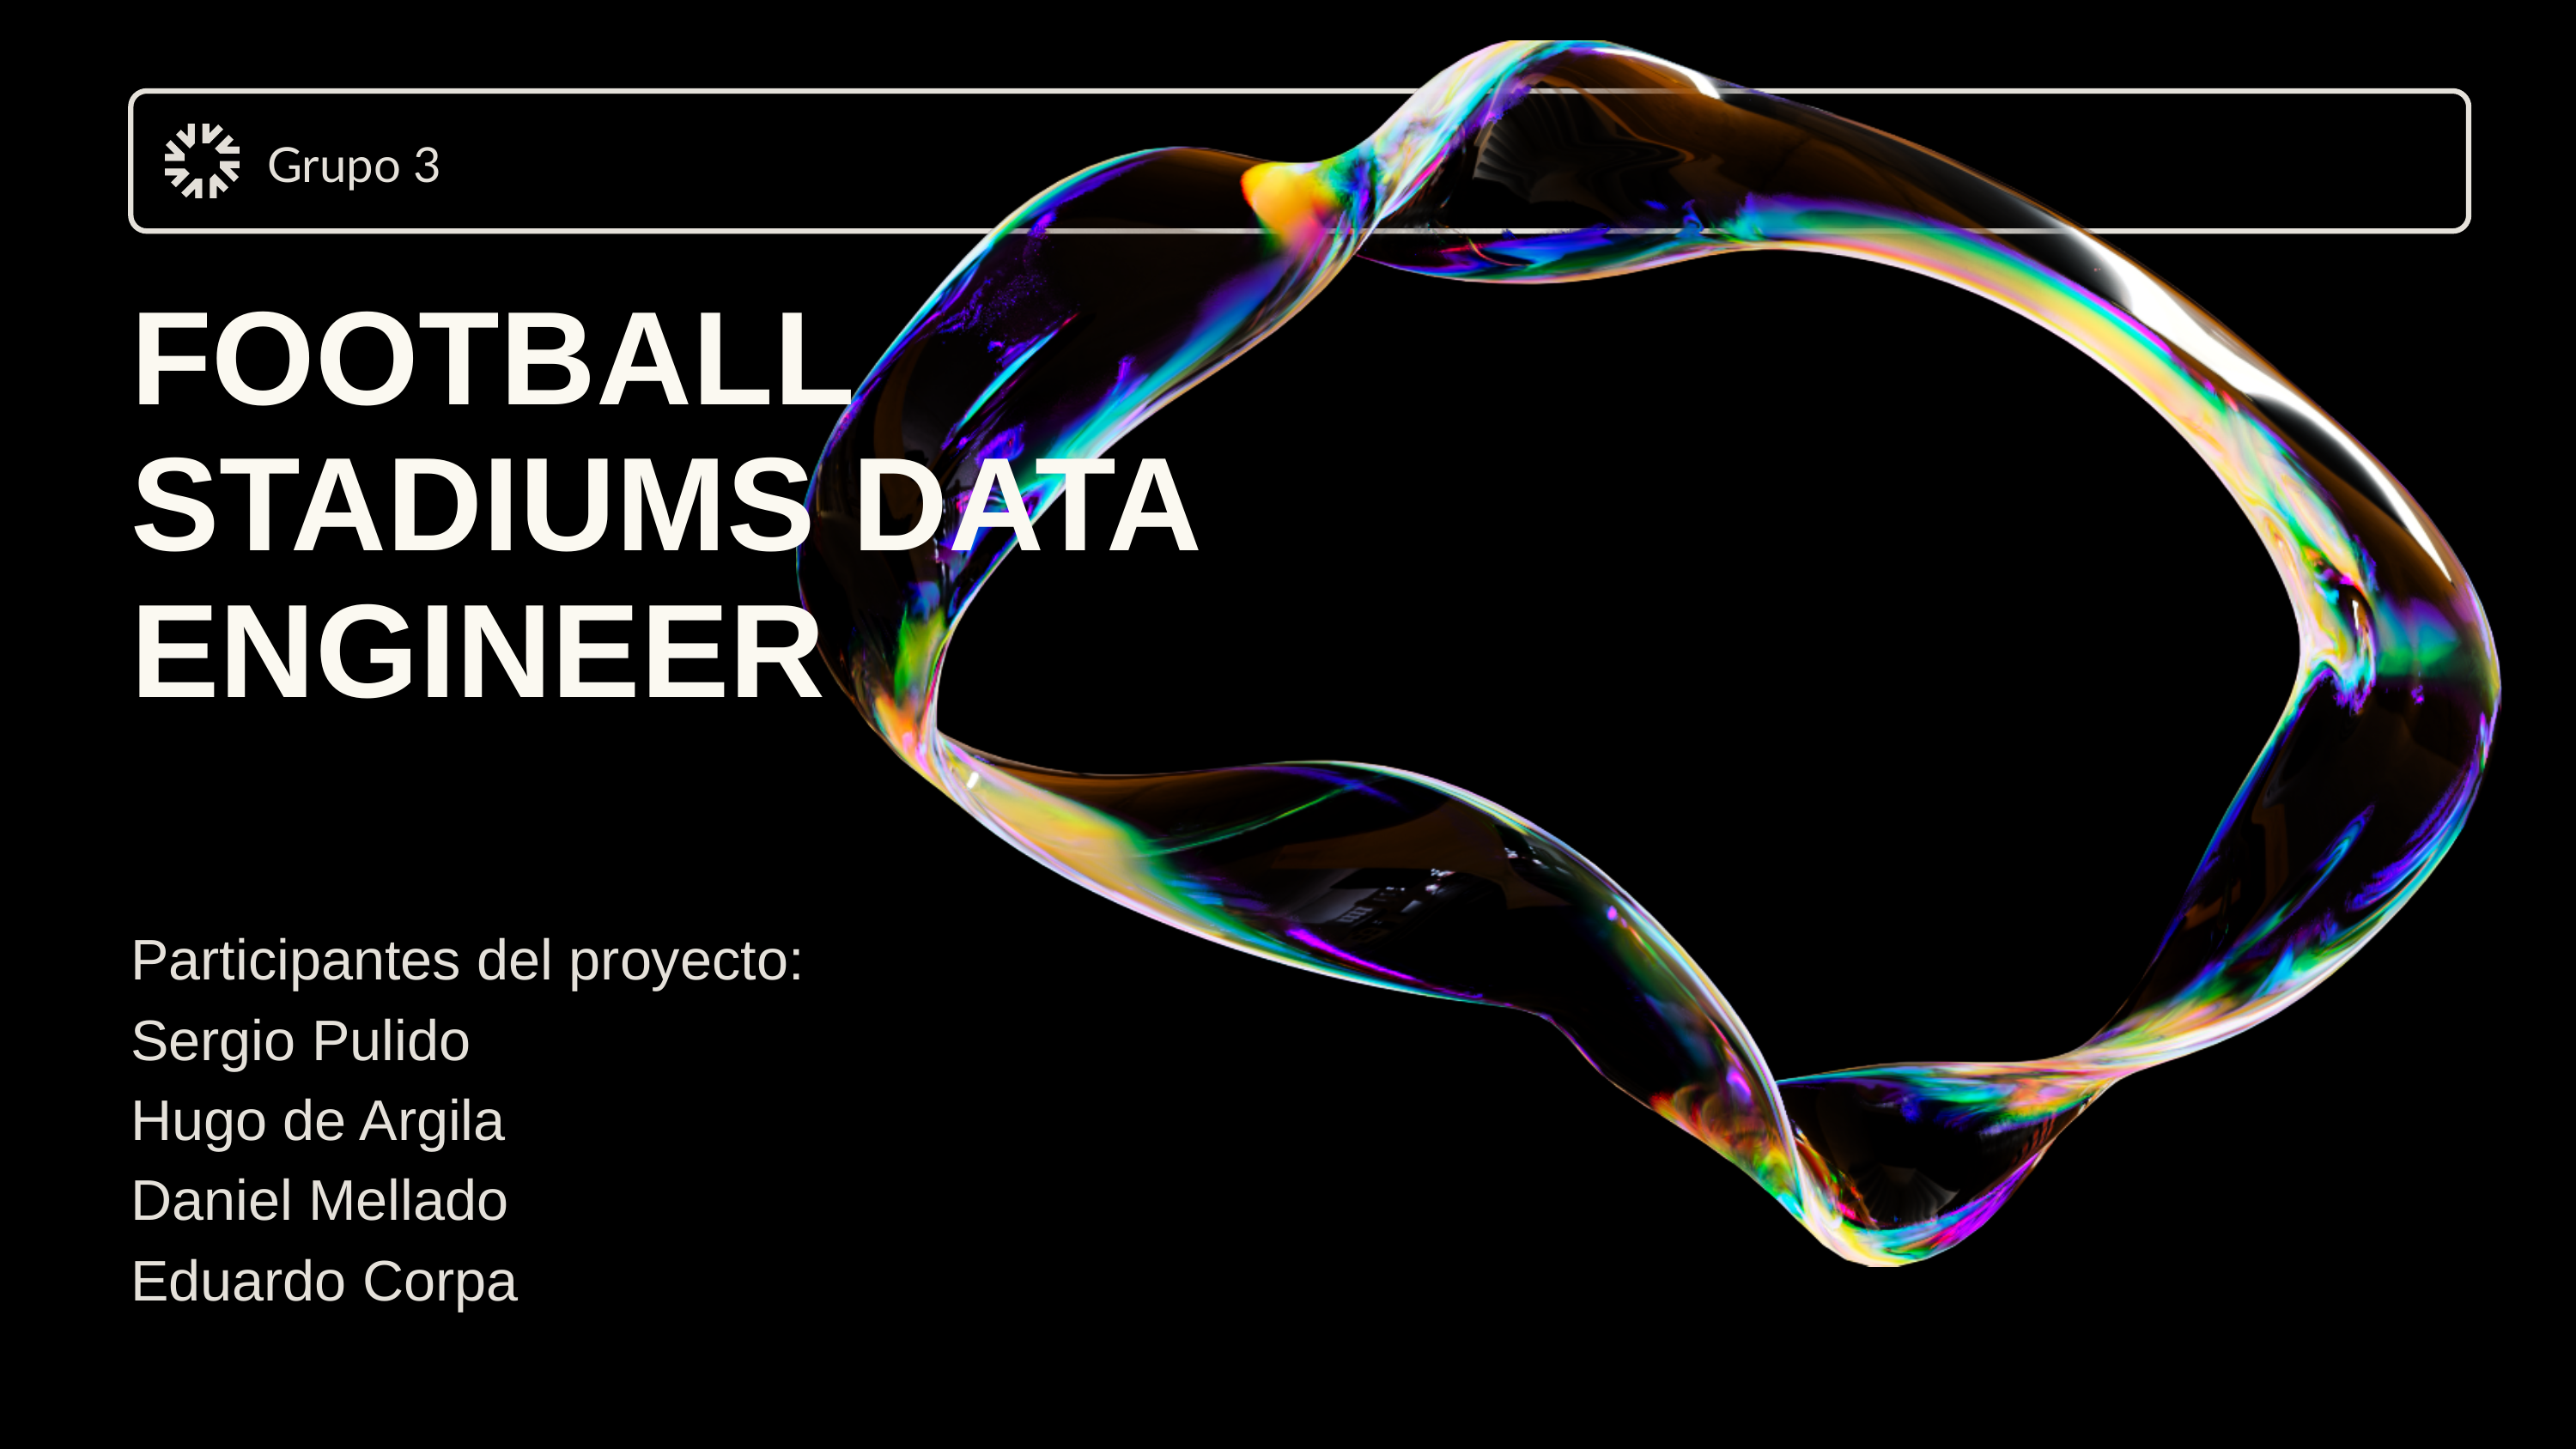

Grupo 3
FOOTBALL STADIUMS DATA ENGINEER

Participantes del proyecto:
Sergio Pulido
Hugo de Argila
Daniel Mellado
Eduardo Corpa